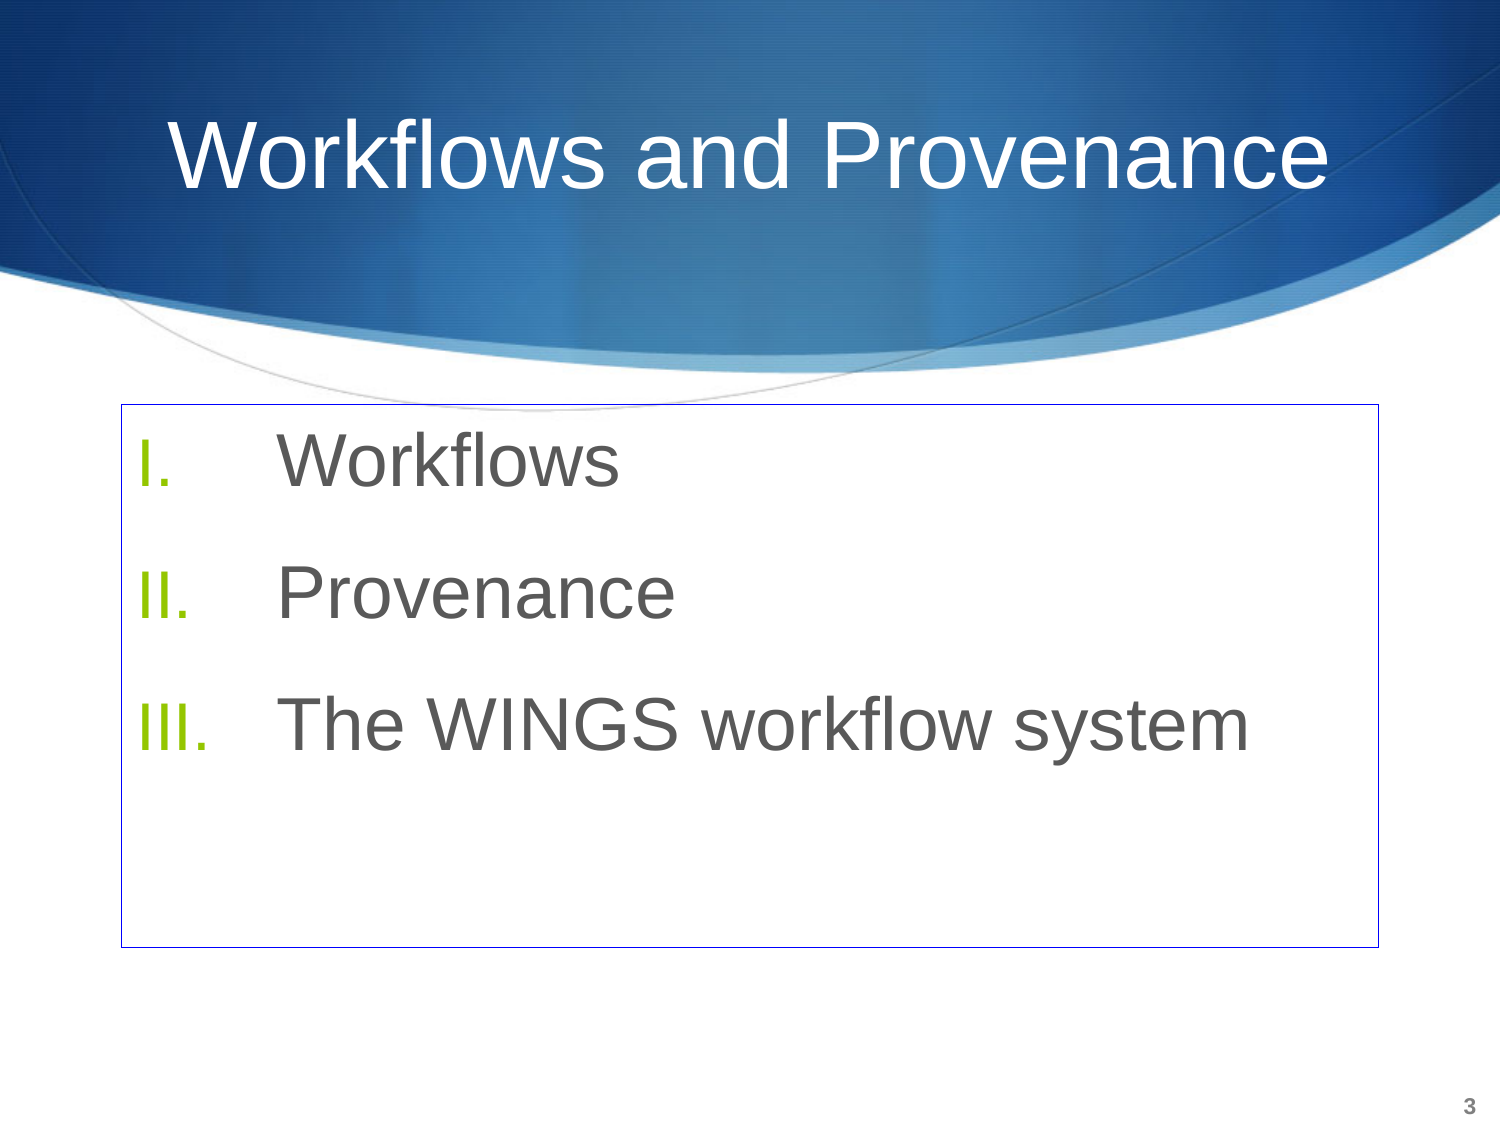

# Workflows and Provenance
Workflows
Provenance
The WINGS workflow system
3